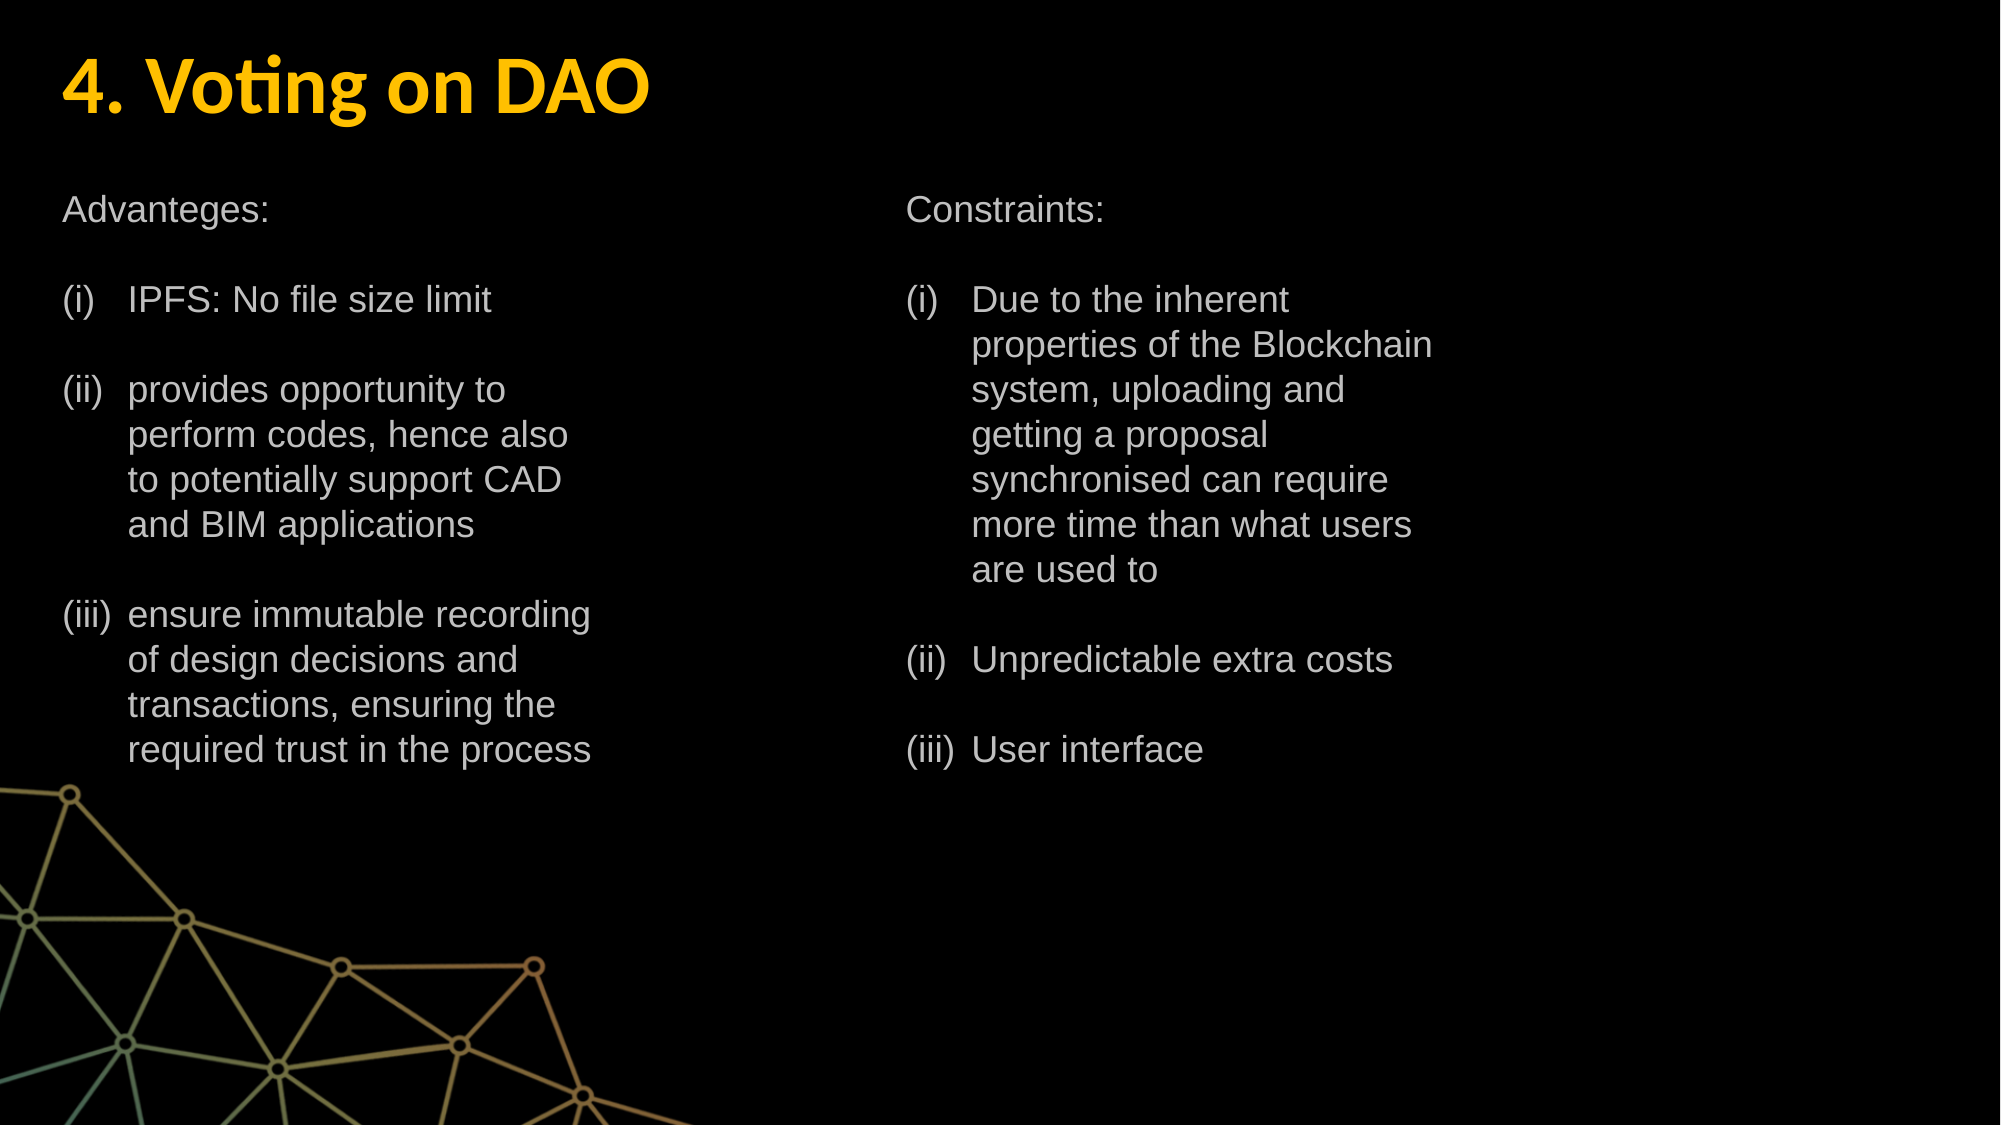

4. Voting on DAO
Advanteges:

IPFS: No file size limit

provides opportunity to perform codes, hence also to potentially support CAD and BIM applications

ensure immutable recording of design decisions and transactions, ensuring the required trust in the process
Constraints:

Due to the inherent properties of the Blockchain system, uploading and getting a proposal synchronised can require more time than what users are used to

Unpredictable extra costs

User interface